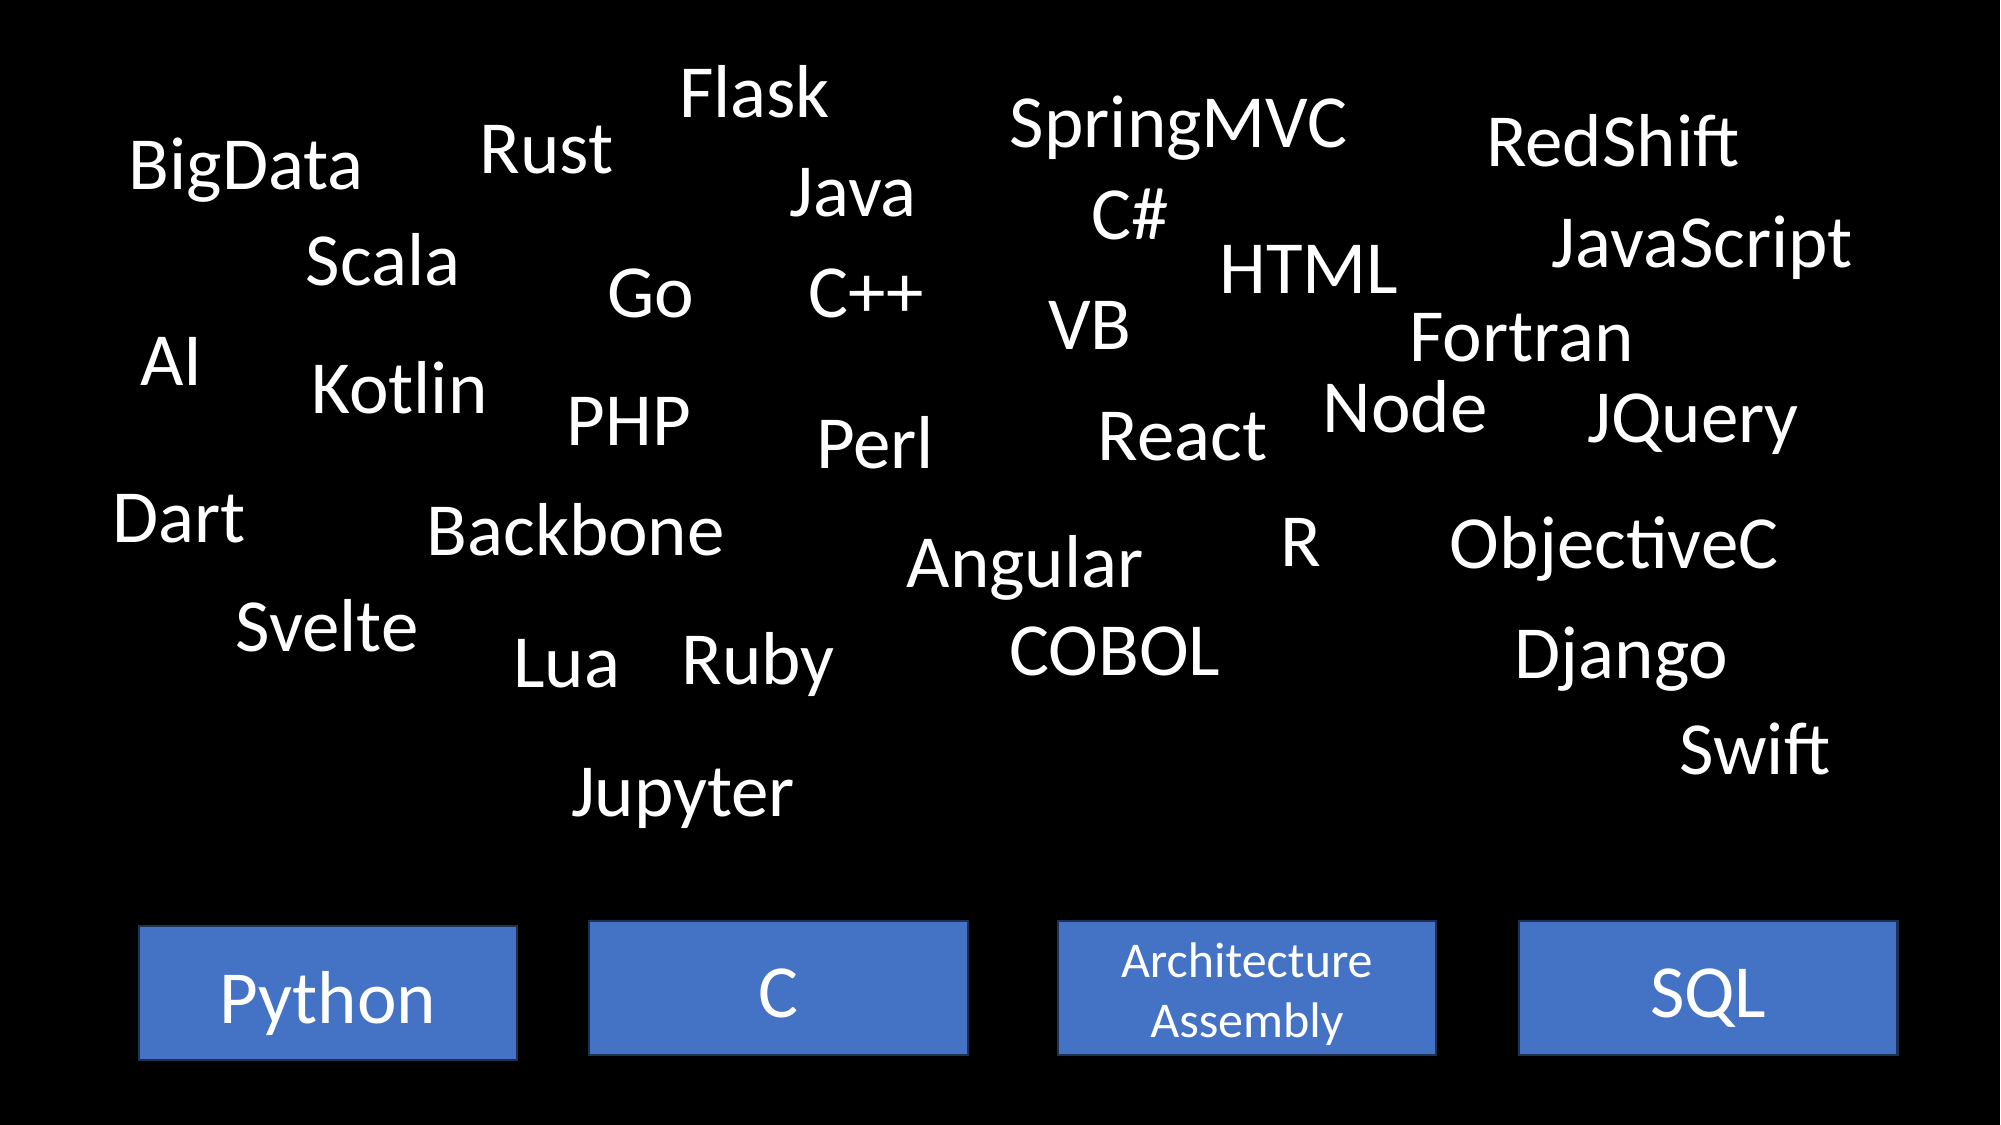

Flask
SpringMVC
RedShift
Rust
BigData
Java
C#
JavaScript
Scala
HTML
Go
C++
VB
Fortran
AI
Kotlin
Node
JQuery
PHP
React
Perl
Dart
Backbone
R
ObjectiveC
Angular
Svelte
COBOL
Django
Ruby
Lua
Swift
Jupyter
C
Architecture
Assembly
SQL
Python